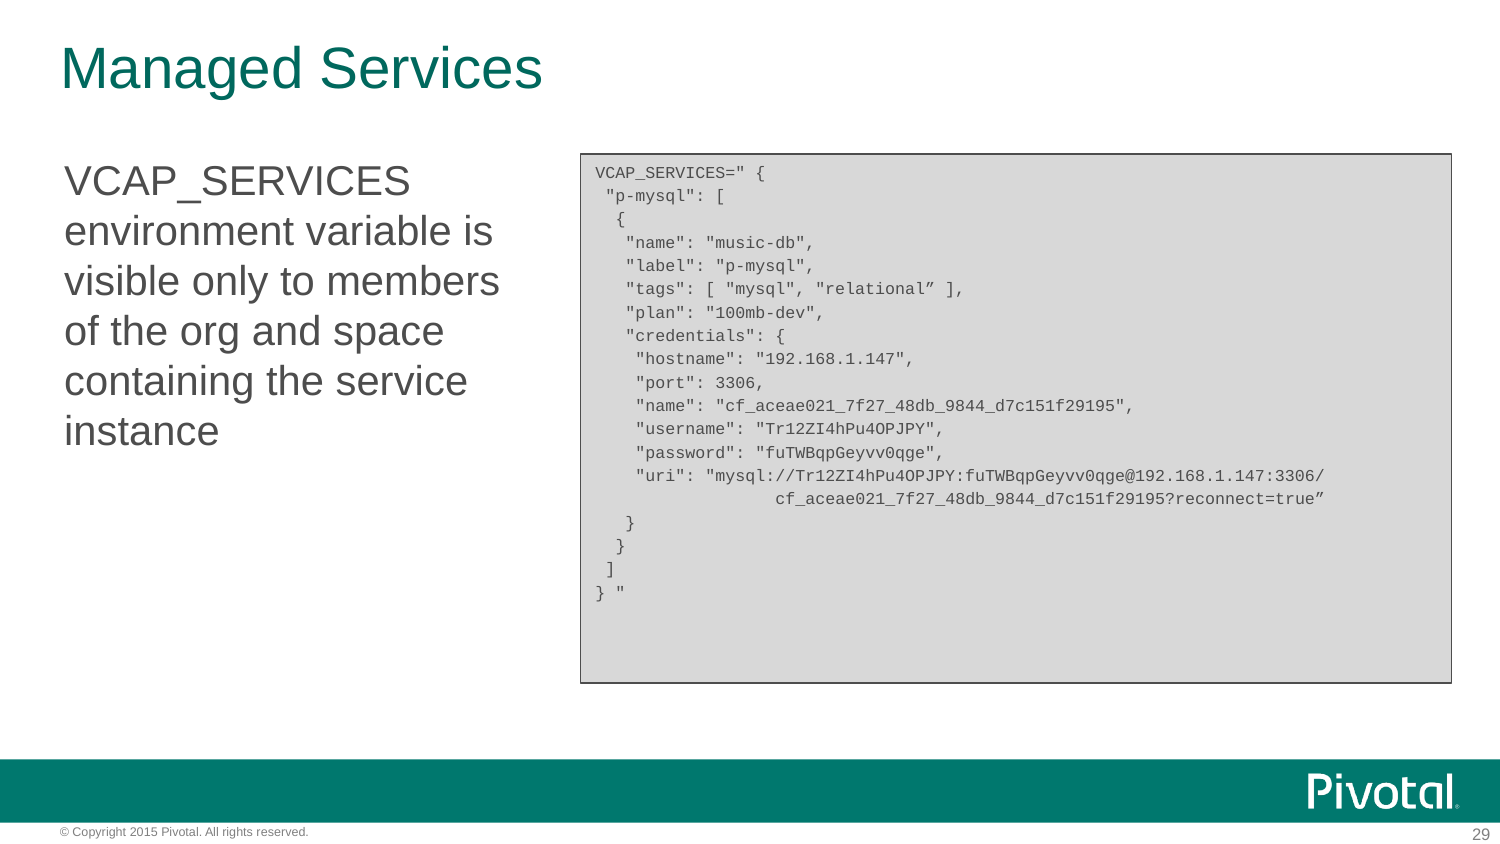

# Managed Services
VCAP_SERVICES environment variable is visible only to members of the org and space containing the service instance
VCAP_SERVICES=" {
 "p-mysql": [
  {
   "name": "music-db",
   "label": "p-mysql",
   "tags": [ "mysql", "relational” ],
   "plan": "100mb-dev",
   "credentials": {
    "hostname": "192.168.1.147",
    "port": 3306,
    "name": "cf_aceae021_7f27_48db_9844_d7c151f29195",
    "username": "Tr12ZI4hPu4OPJPY",
    "password": "fuTWBqpGeyvv0qge",
    "uri": "mysql://Tr12ZI4hPu4OPJPY:fuTWBqpGeyvv0qge@192.168.1.147:3306/
                  cf_aceae021_7f27_48db_9844_d7c151f29195?reconnect=true”
   }
  }
 ]
} "